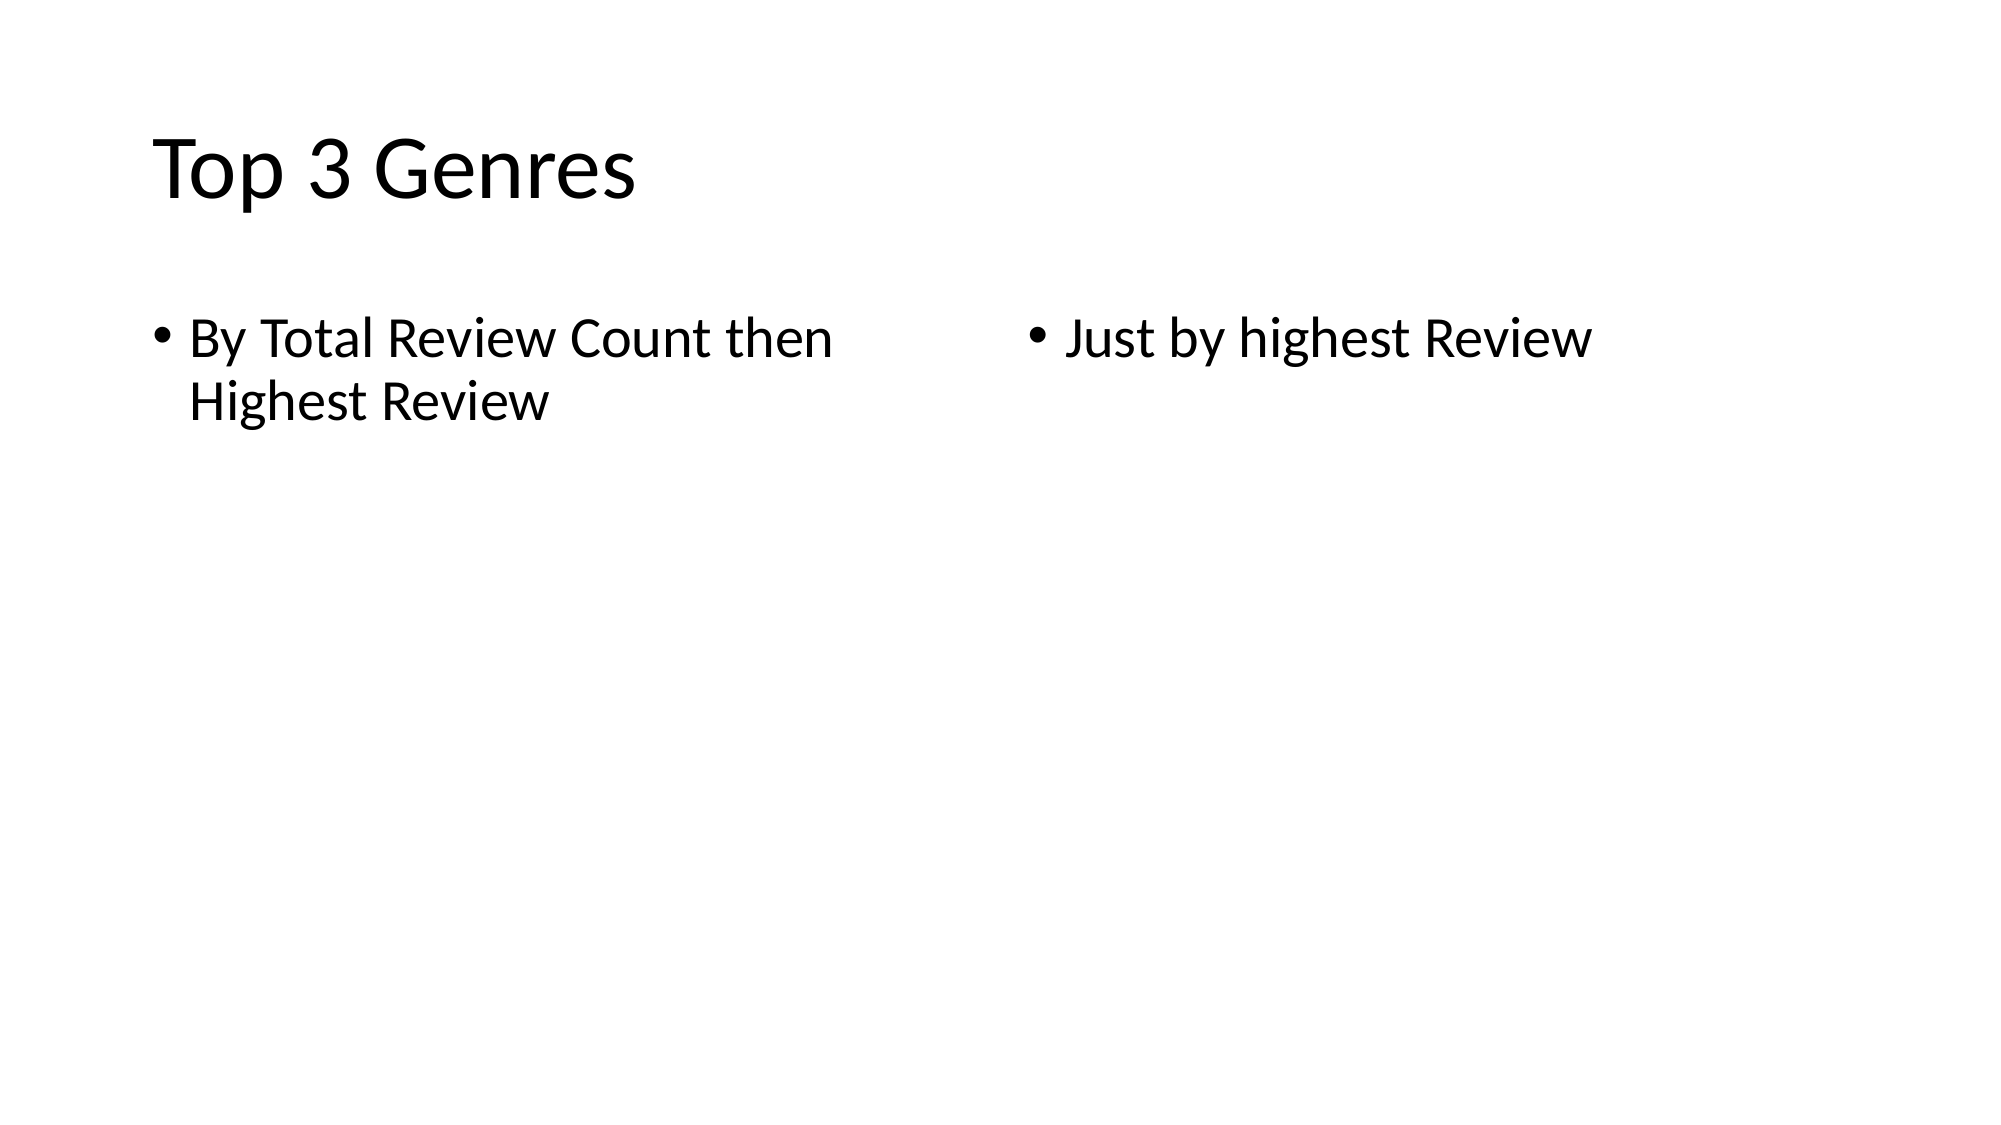

# Top 3 Genres
By Total Review Count then Highest Review
Just by highest Review